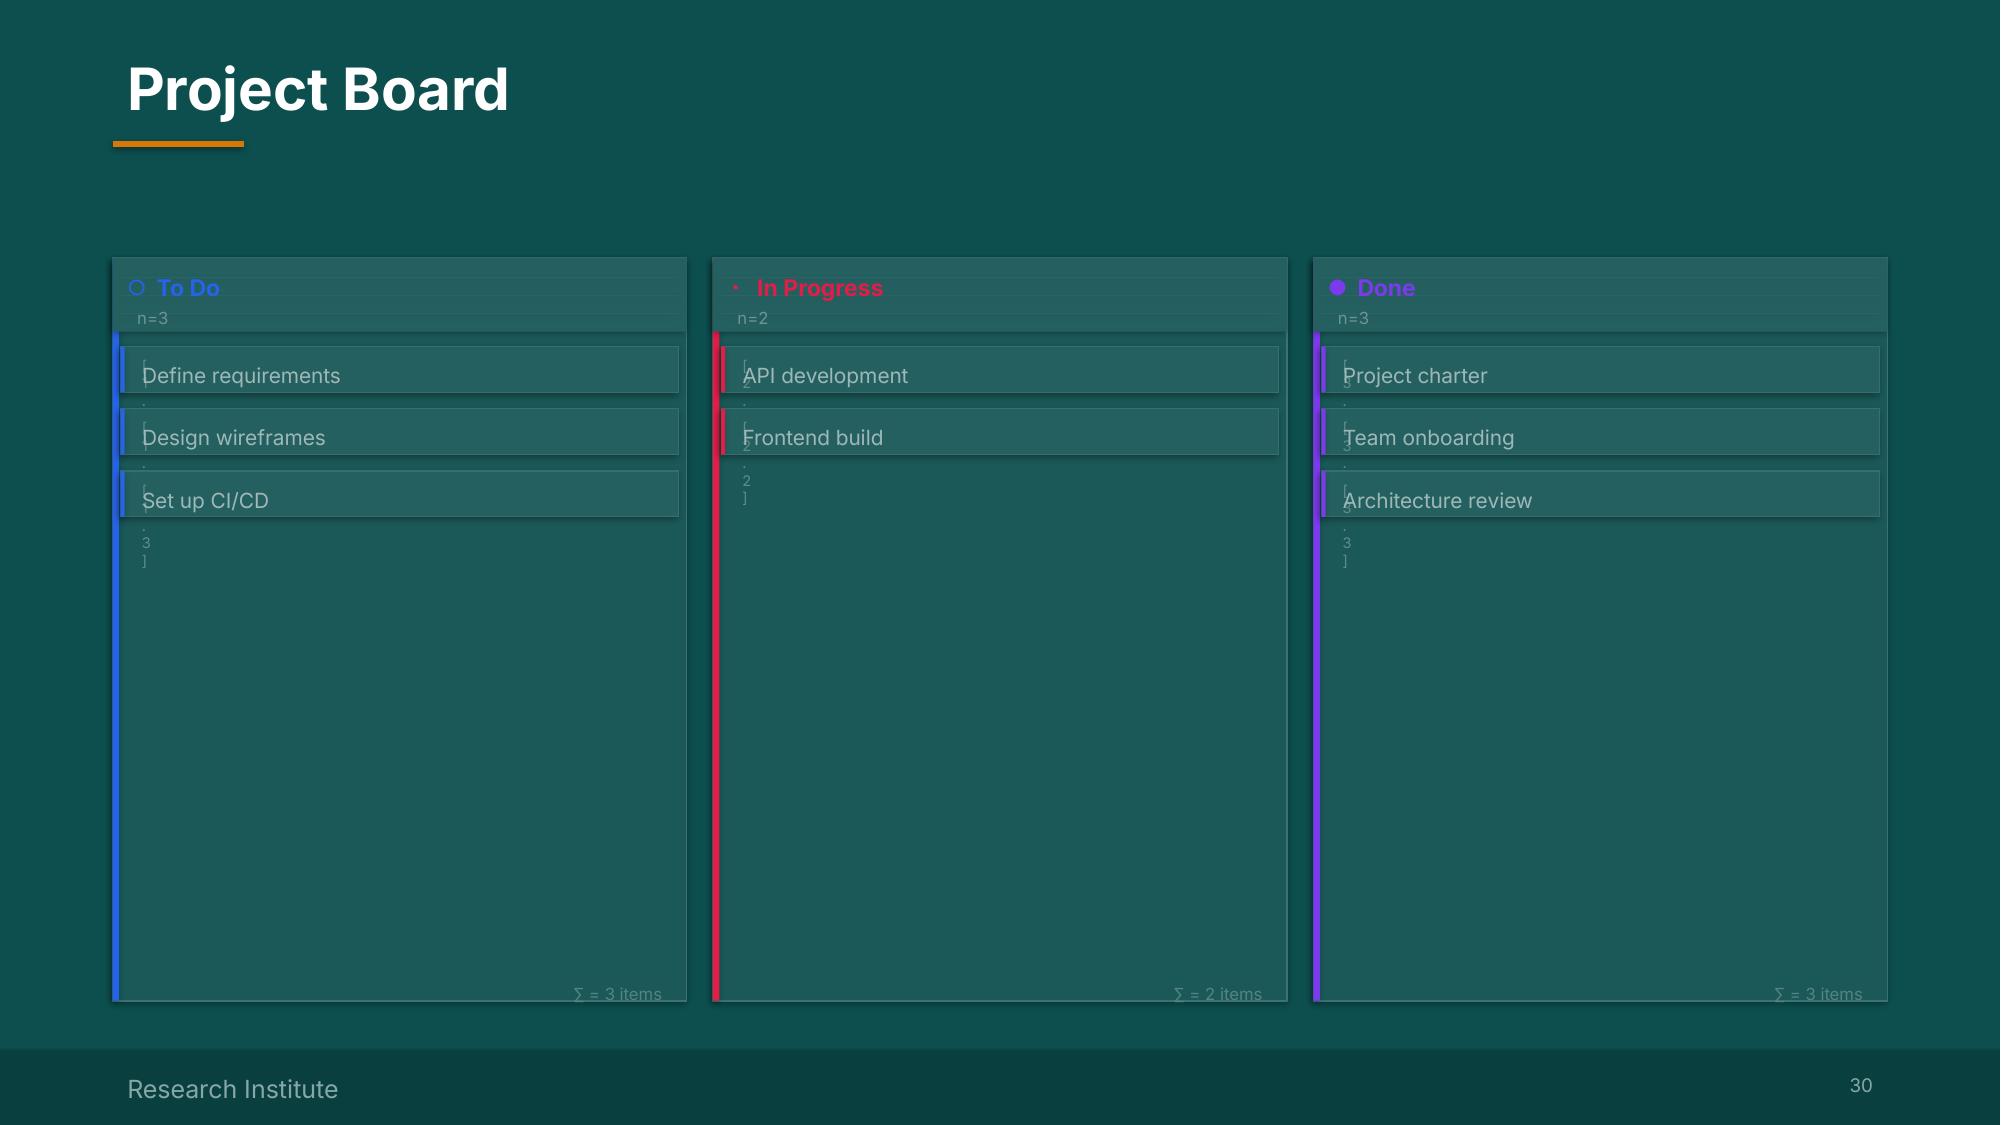

Project Board

To Do
In Progress
Done
○
◔
●
n=3
n=2
n=3

[1.1]
[2.1]
[3.1]
Define requirements
API development
Project charter

[1.2]
[2.2]
[3.2]
Design wireframes
Frontend build
Team onboarding

[1.3]
[3.3]
Set up CI/CD
Architecture review
∑ = 3 items
∑ = 2 items
∑ = 3 items

Research Institute
30